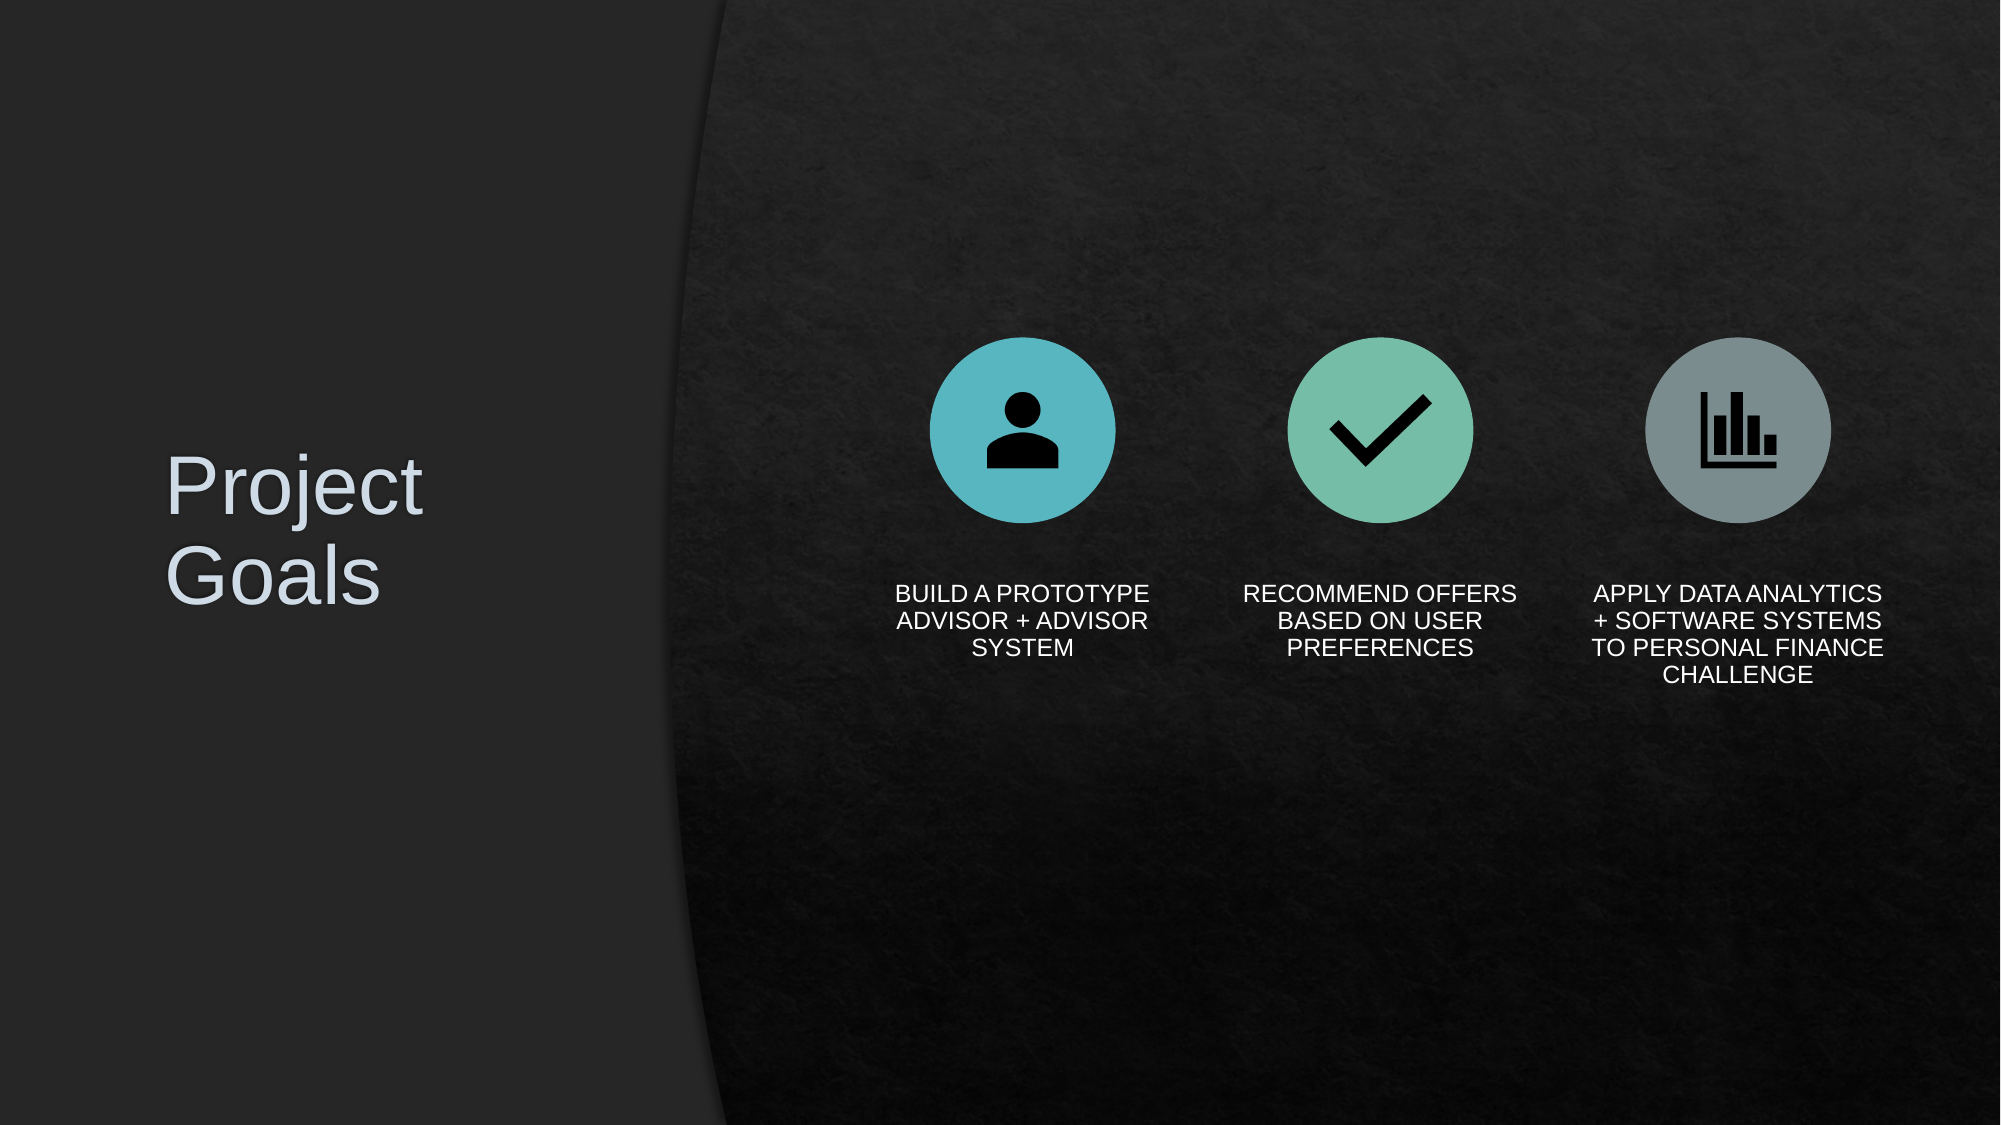

# Project Goals
Build a prototype advisor + advisor system
Recommend offers based on user preferences
Apply data analytics + software systems to personal finance challenge